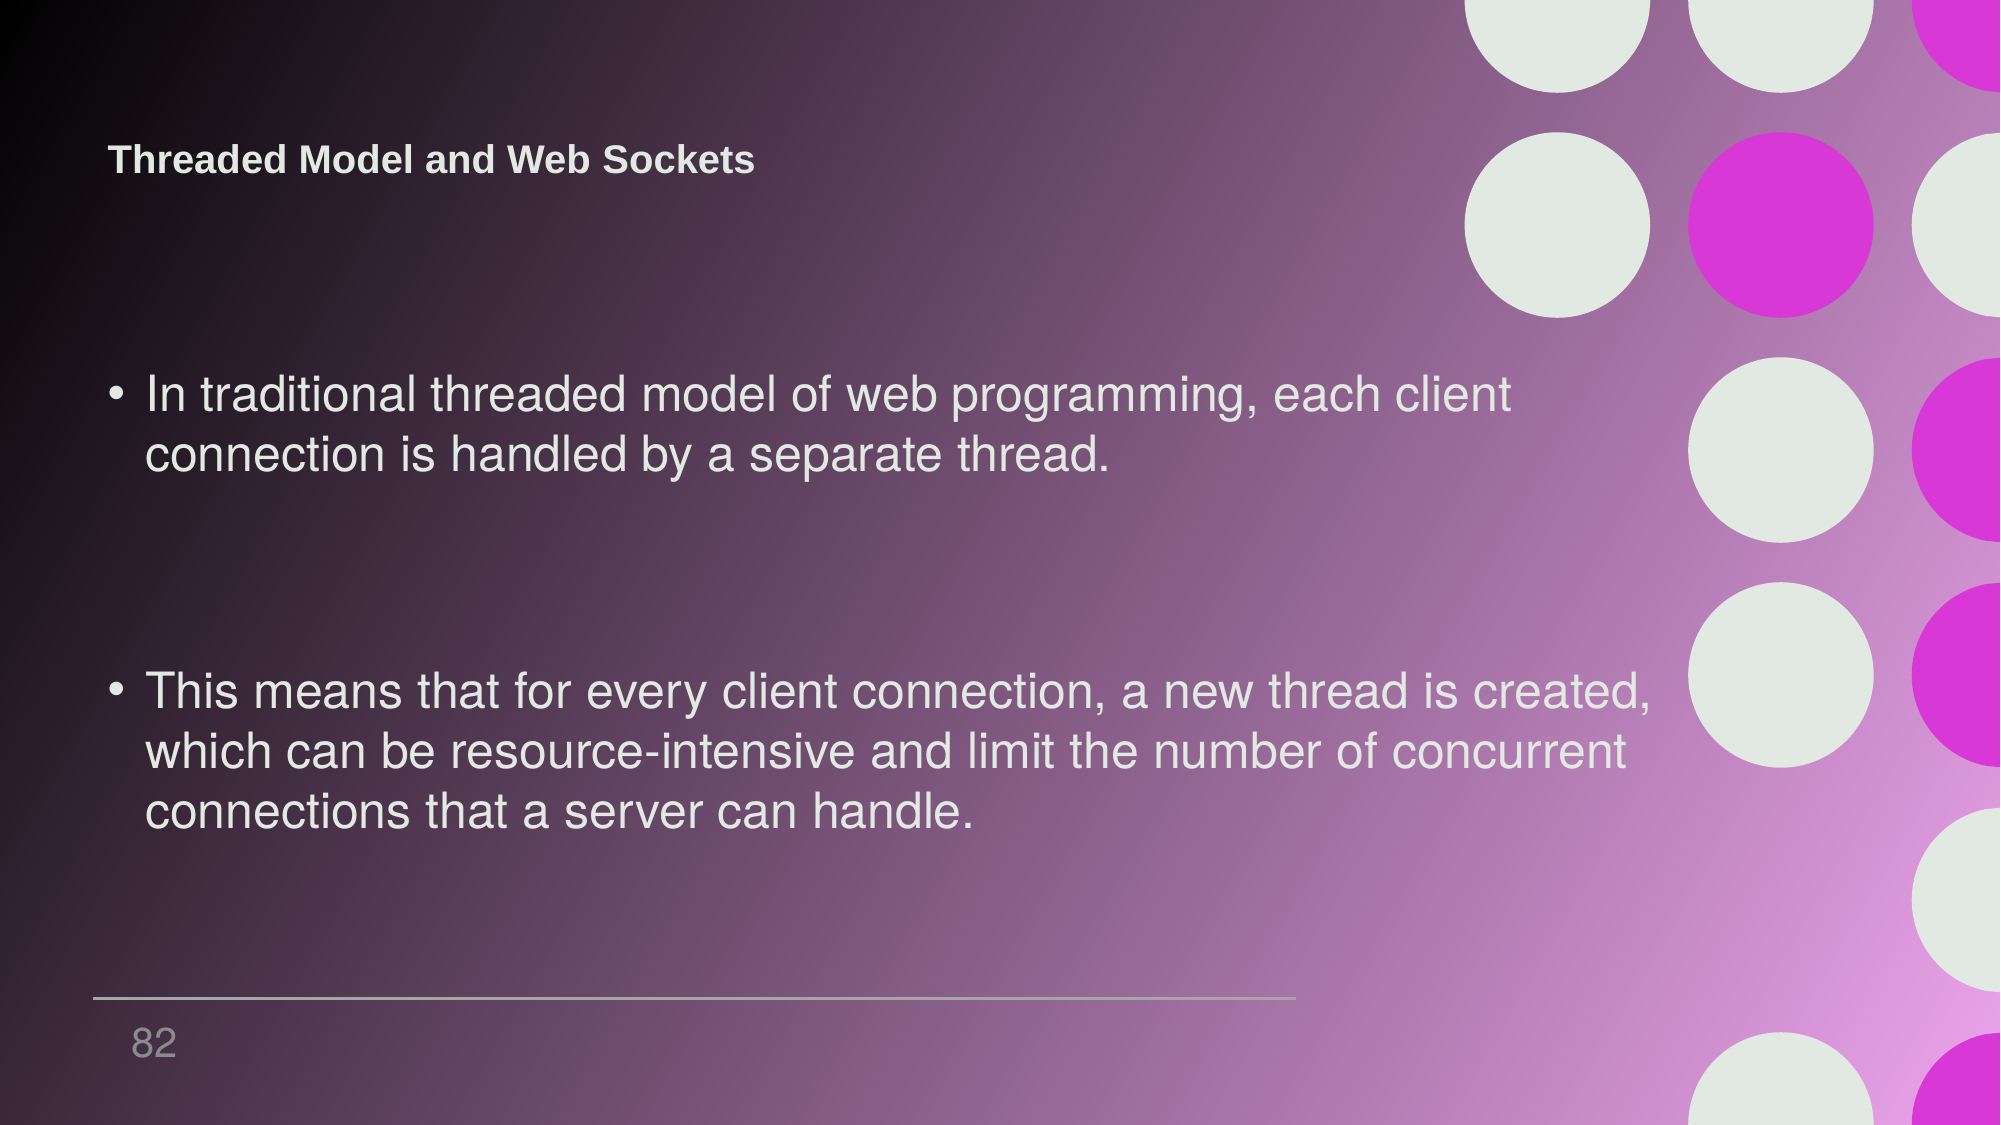

# Threaded Model and Web Sockets
In traditional threaded model of web programming, each client connection is handled by a separate thread.

This means that for every client connection, a new thread is created, which can be resource-intensive and limit the number of concurrent connections that a server can handle.

82